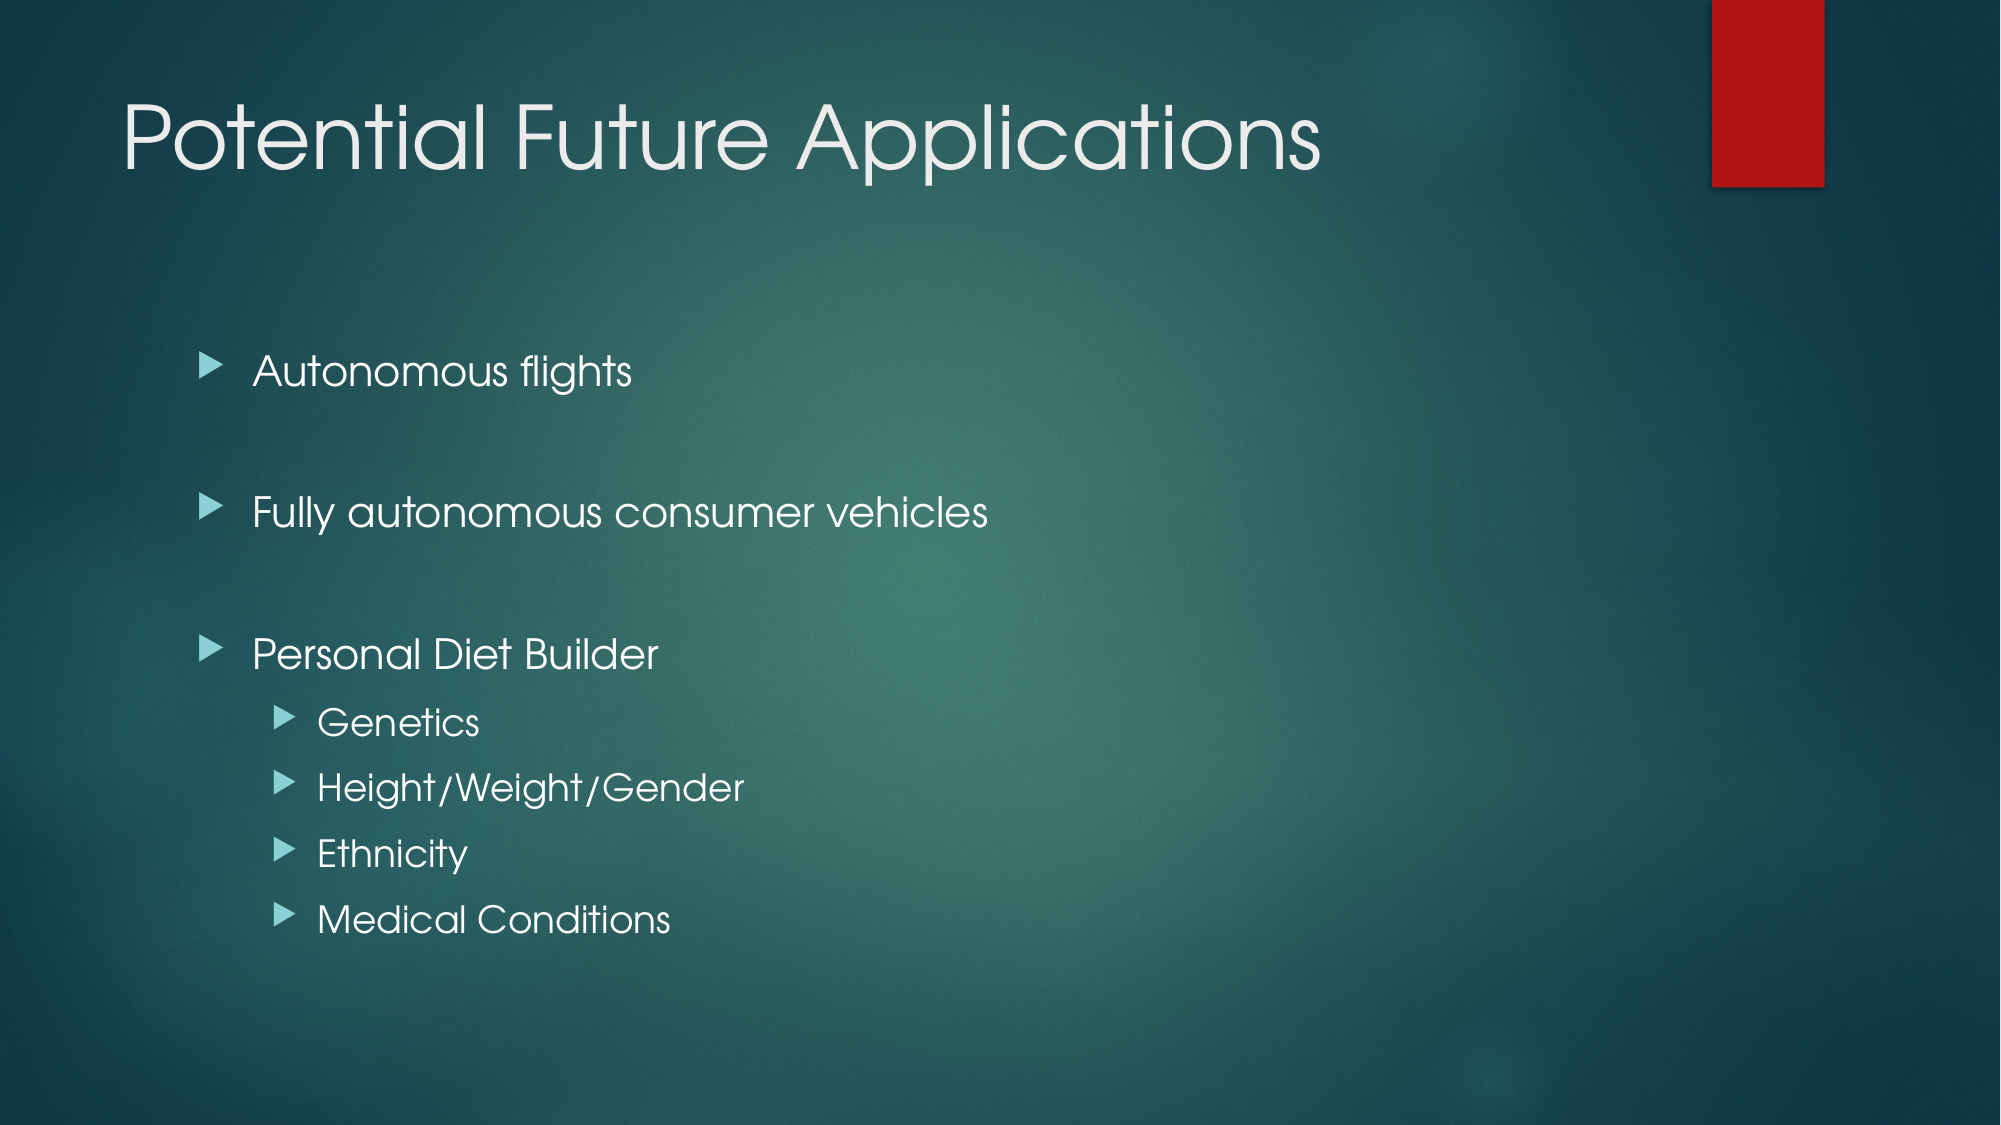

# Potential Future Applications
Autonomous flights

Fully autonomous consumer vehicles

Personal Diet Builder
Genetics
Height/Weight/Gender
Ethnicity
Medical Conditions